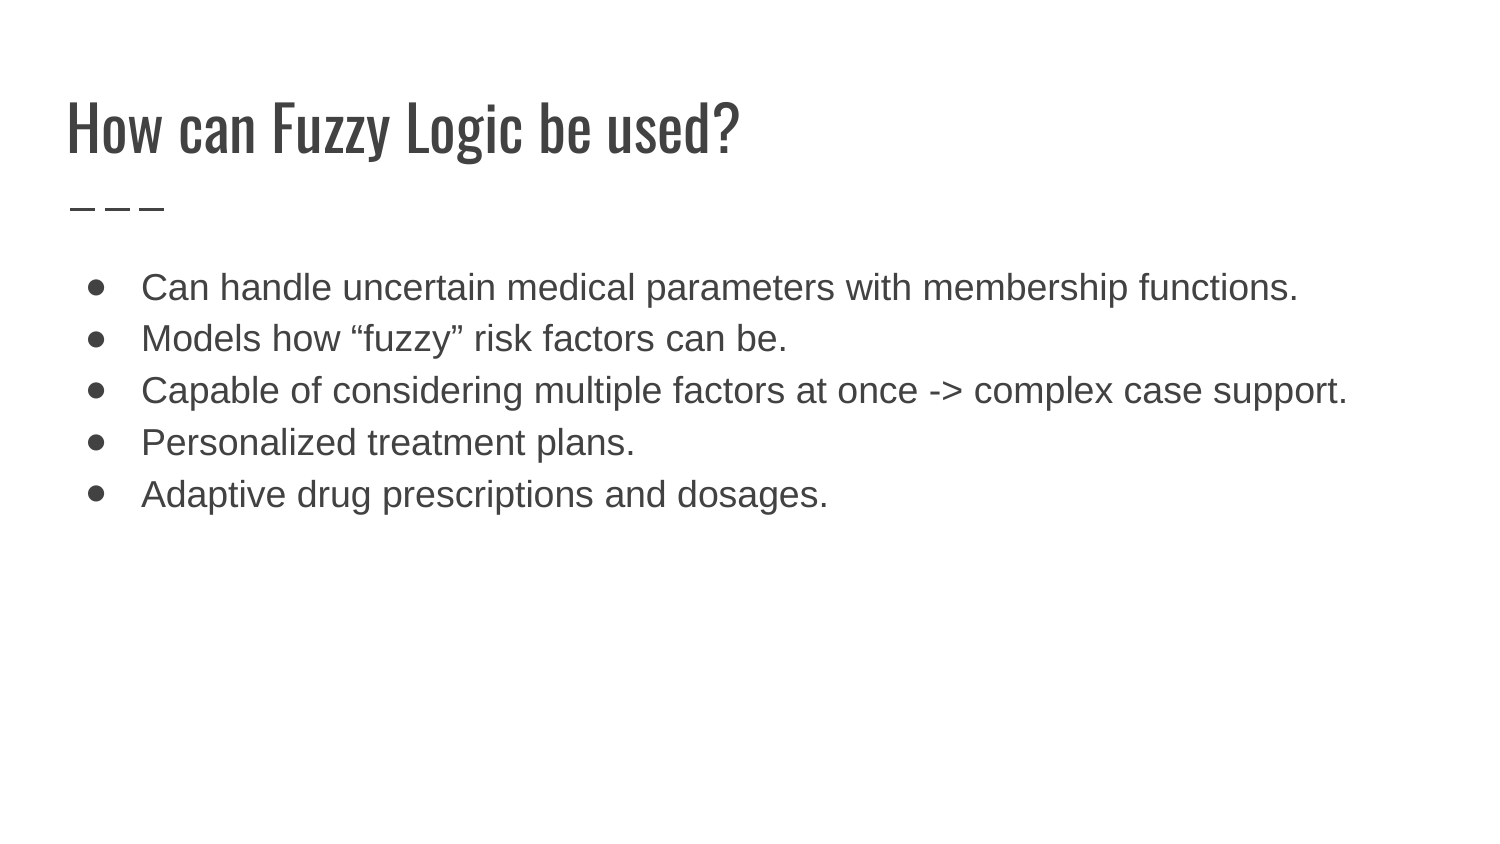

# How can Fuzzy Logic be used?
Can handle uncertain medical parameters with membership functions.
Models how “fuzzy” risk factors can be.
Capable of considering multiple factors at once -> complex case support.
Personalized treatment plans.
Adaptive drug prescriptions and dosages.